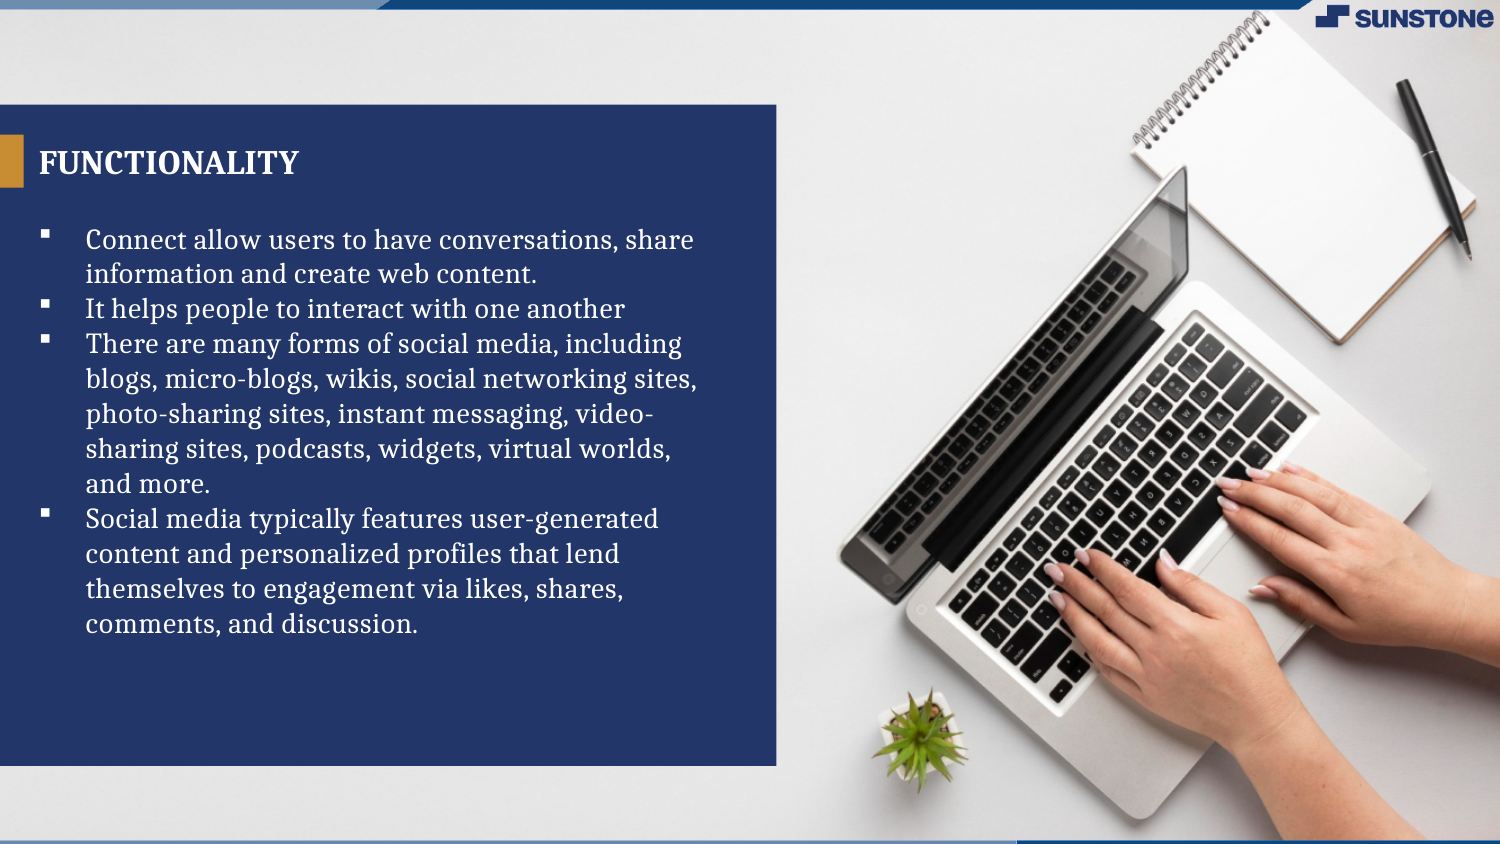

# FUNCTIONALITY
Connect allow users to have conversations, share information and create web content.
It helps people to interact with one another
There are many forms of social media, including blogs, micro-blogs, wikis, social networking sites, photo-sharing sites, instant messaging, video-sharing sites, podcasts, widgets, virtual worlds, and more.
Social media typically features user-generated content and personalized profiles that lend themselves to engagement via likes, shares, comments, and discussion.